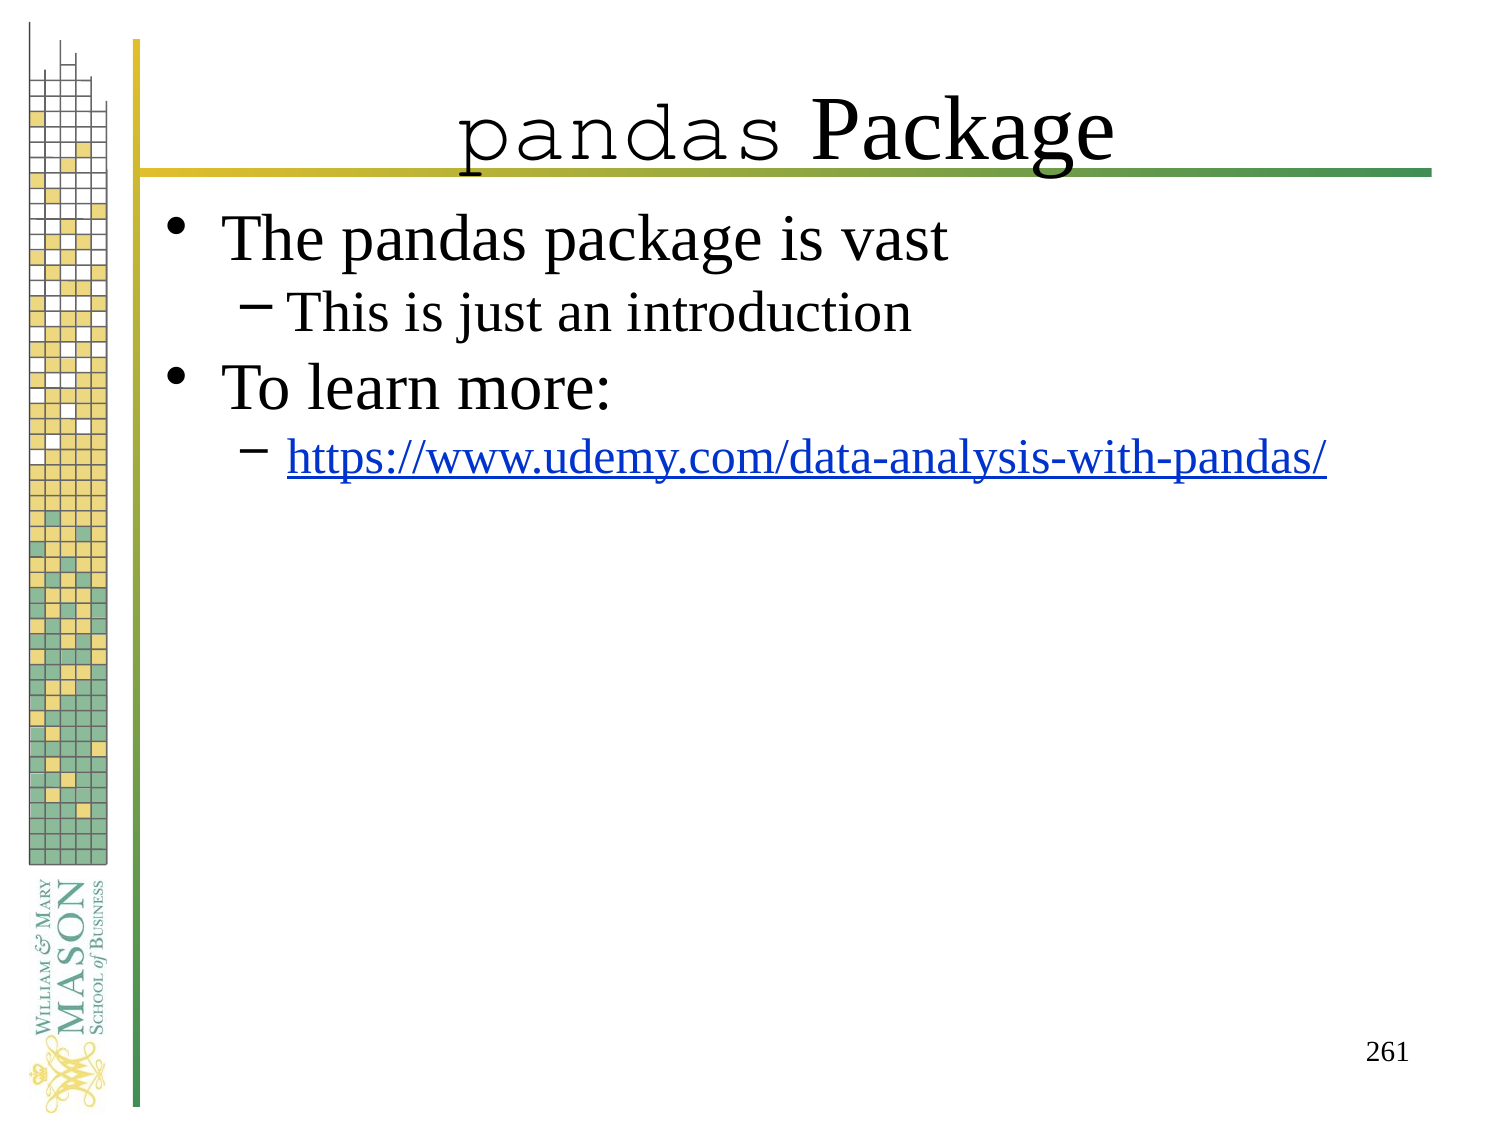

# pandas Package
The pandas package is vast
This is just an introduction
To learn more:
https://www.udemy.com/data-analysis-with-pandas/
261